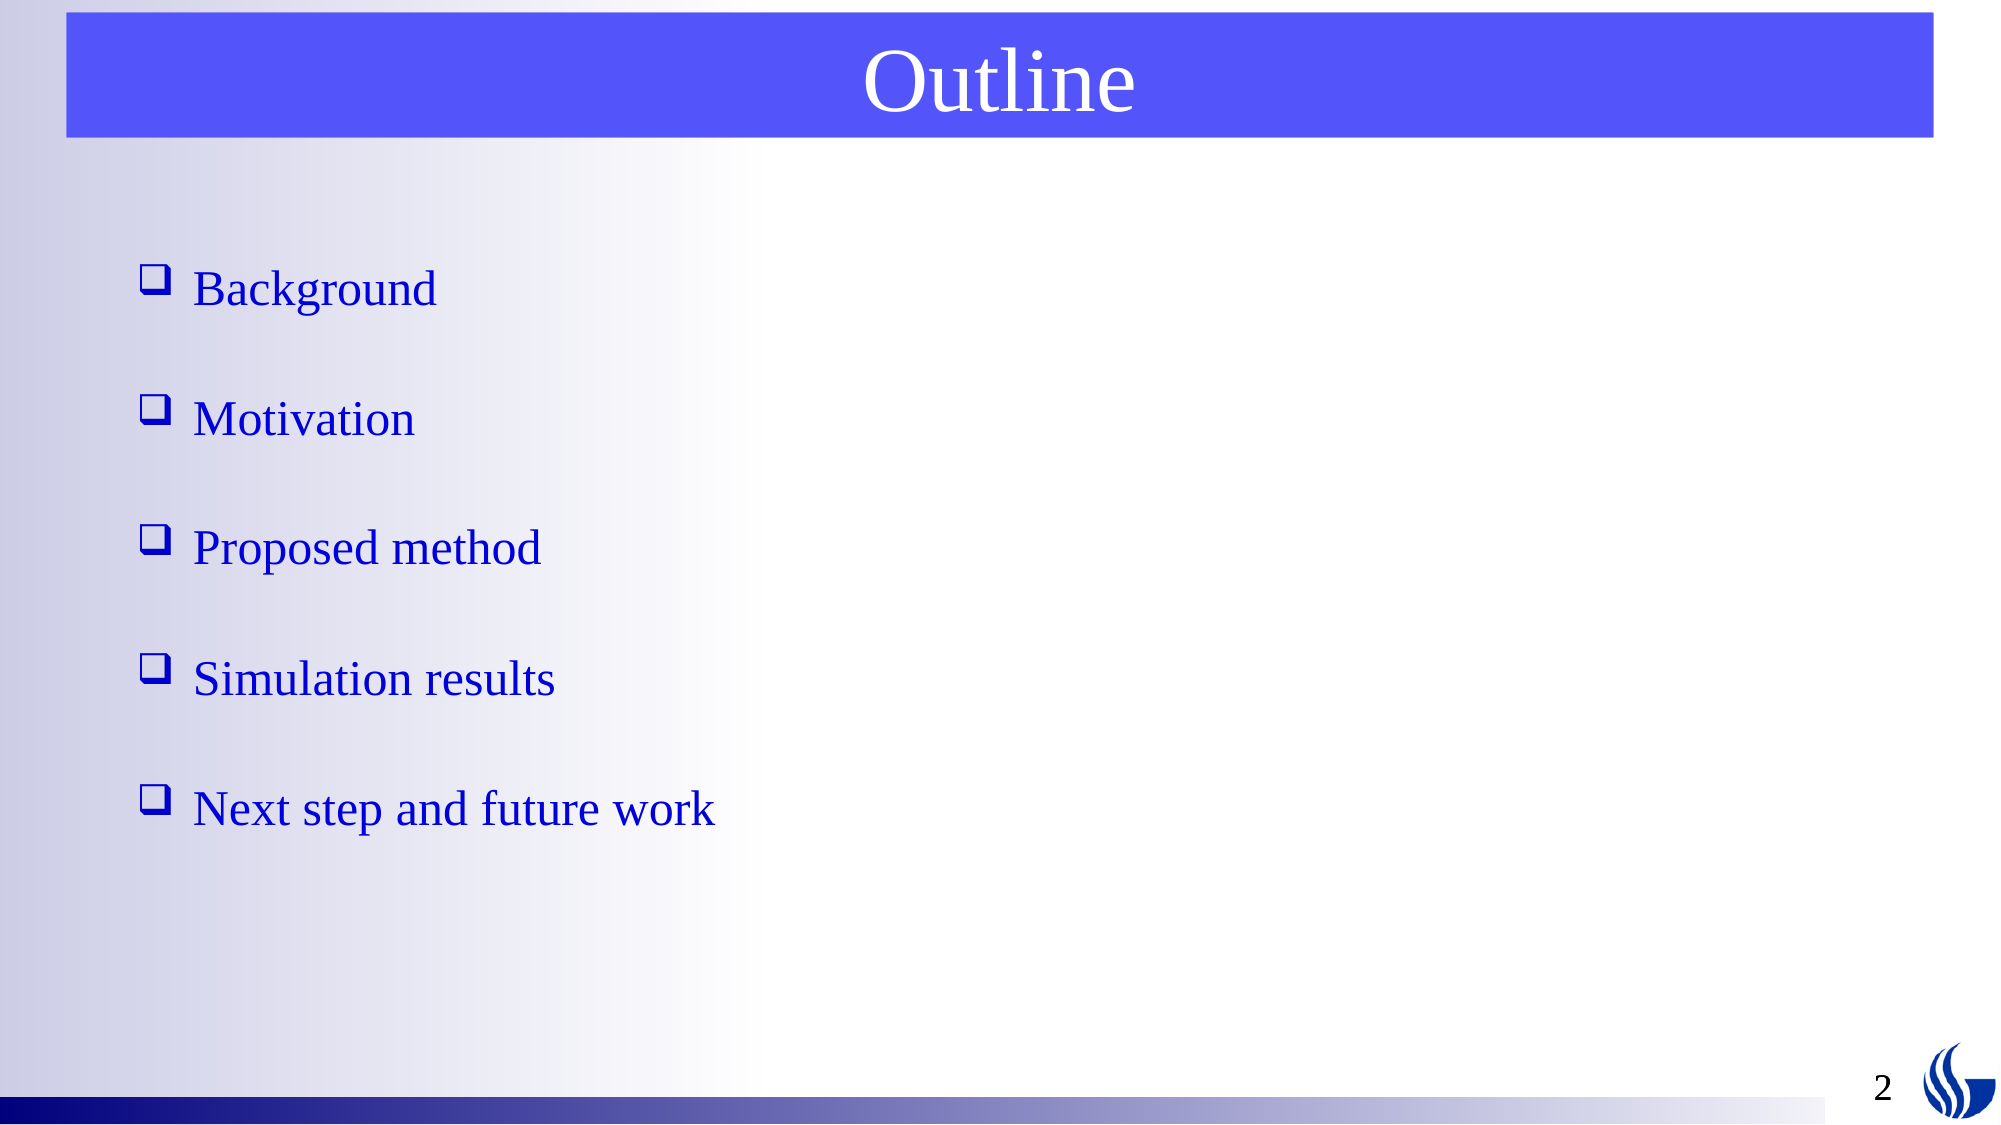

Outline
Background
Motivation
Proposed method
Simulation results
Next step and future work

2